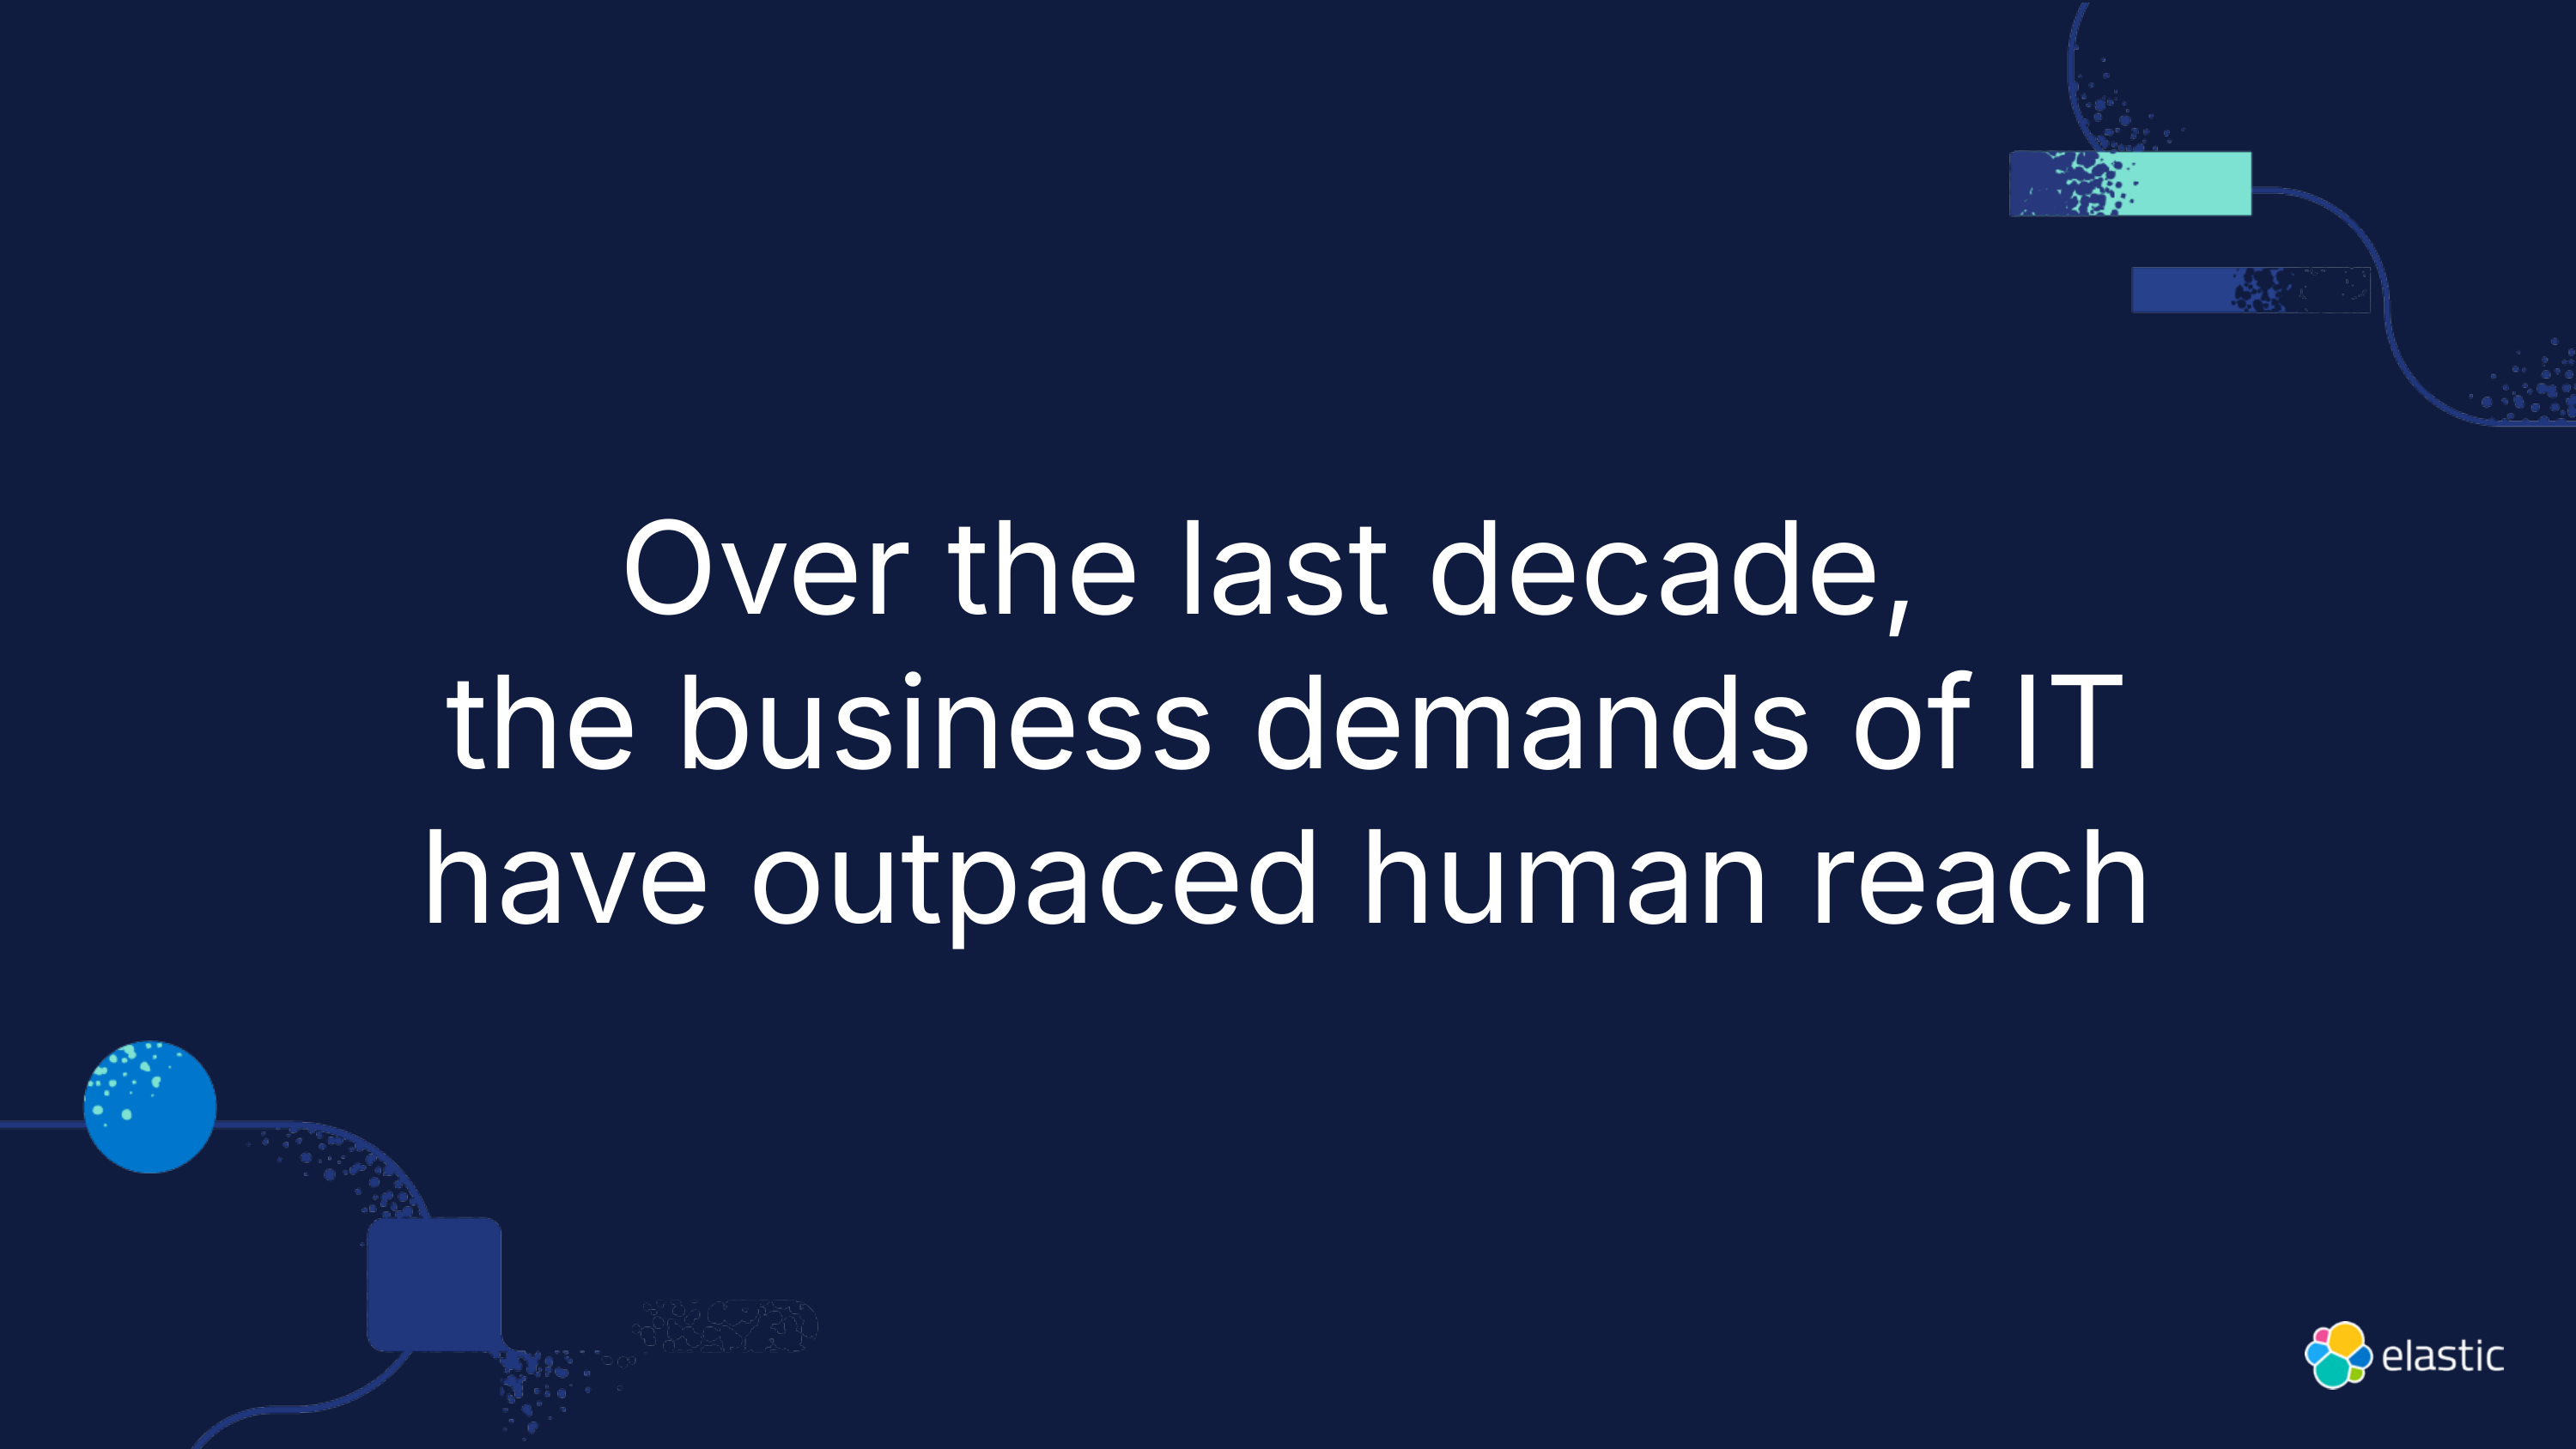

Over the last decade,
the business demands of IT
have outpaced human reach